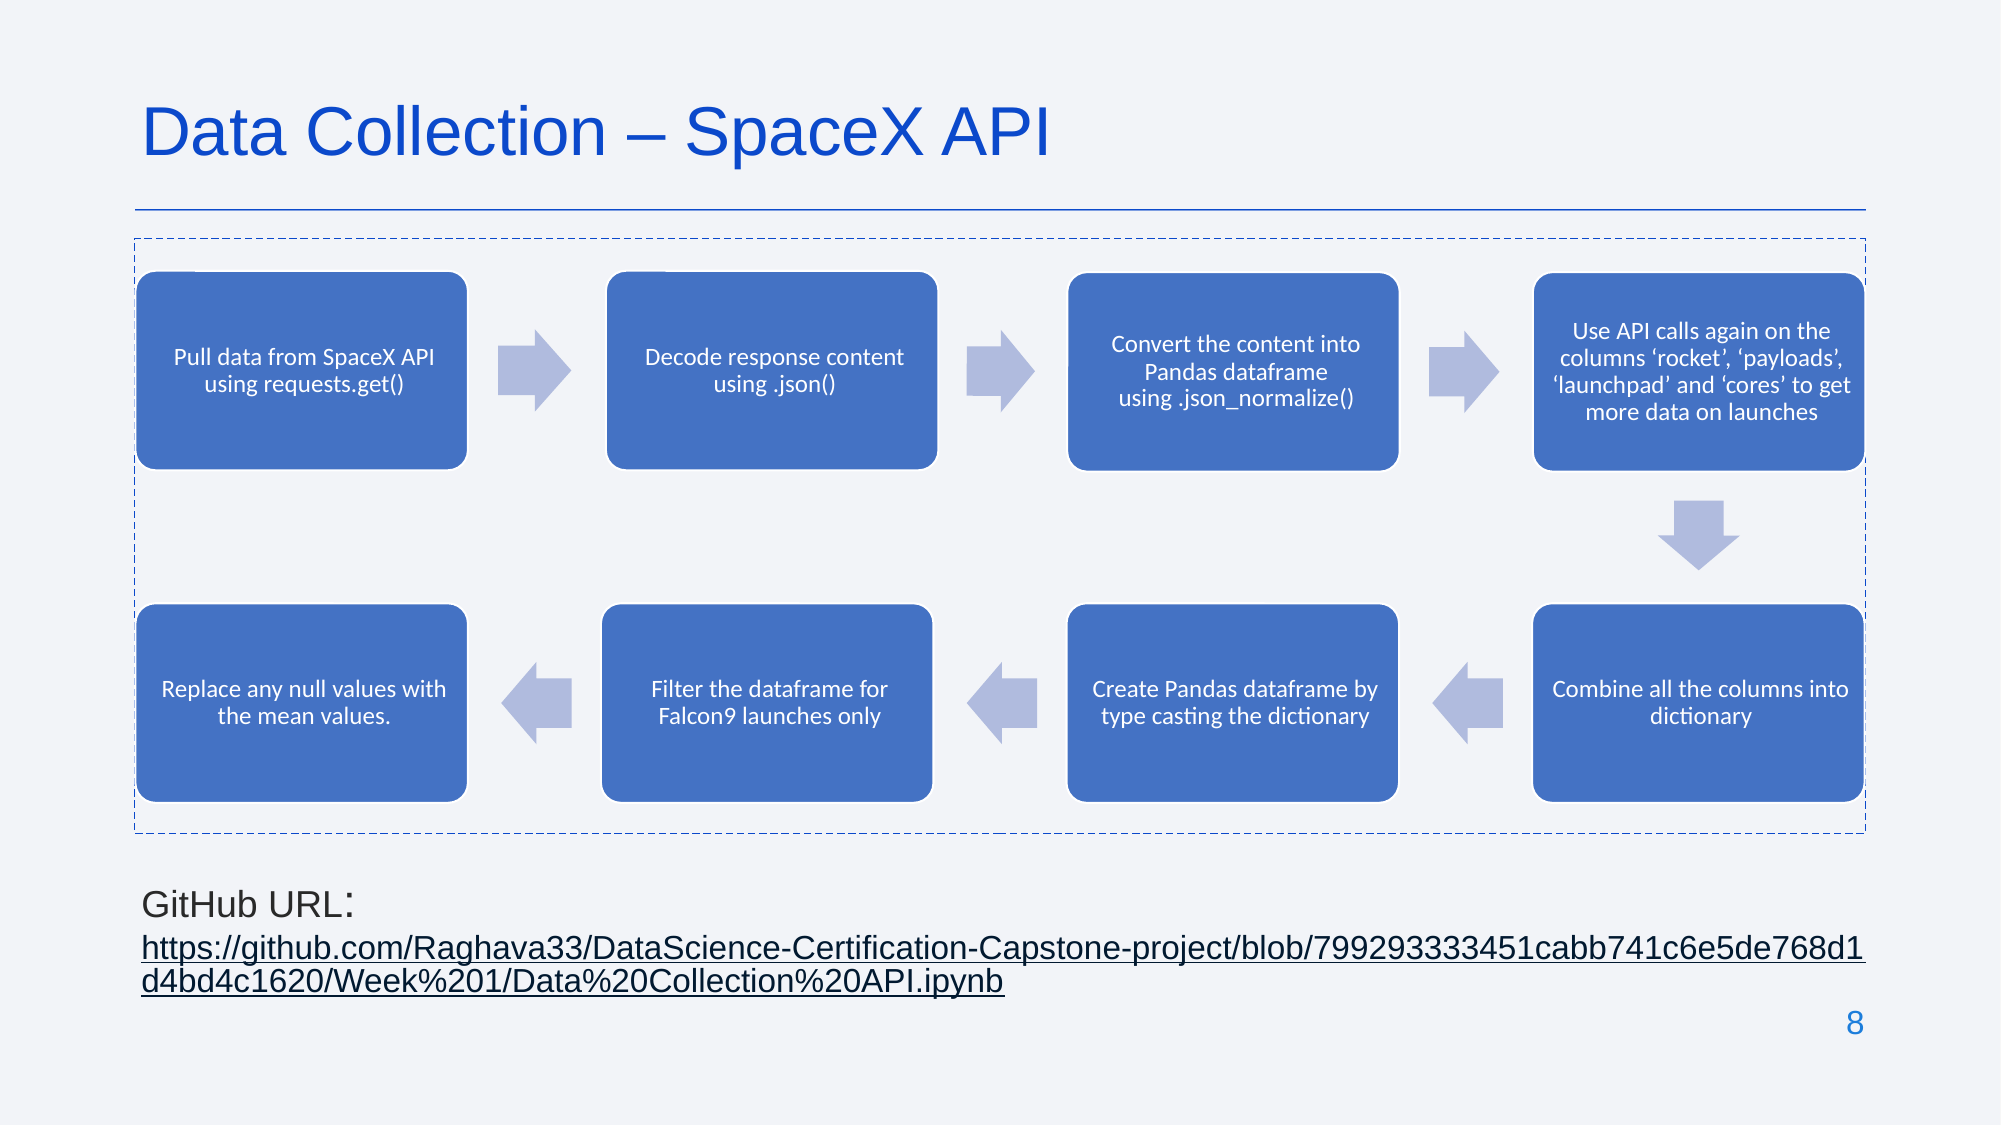

Data Collection – SpaceX API

Pull data from SpaceX API using requests.get()

Decode response content using .json()

Convert the content into Pandas dataframe using .json_normalize()

Use API calls again on the columns ‘rocket’, ‘payloads’, ‘launchpad’ and ‘cores’ to get more data on launches

Combine all the columns into dictionary

Create Pandas dataframe by type casting the dictionary

Filter the dataframe for Falcon9 launches only

Replace any null values with the mean values.
GitHub URL: https://github.com/Raghava33/DataScience-Certification-Capstone-project/blob/799293333451cabb741c6e5de768d1d4bd4c1620/Week%201/Data%20Collection%20API.ipynb
8